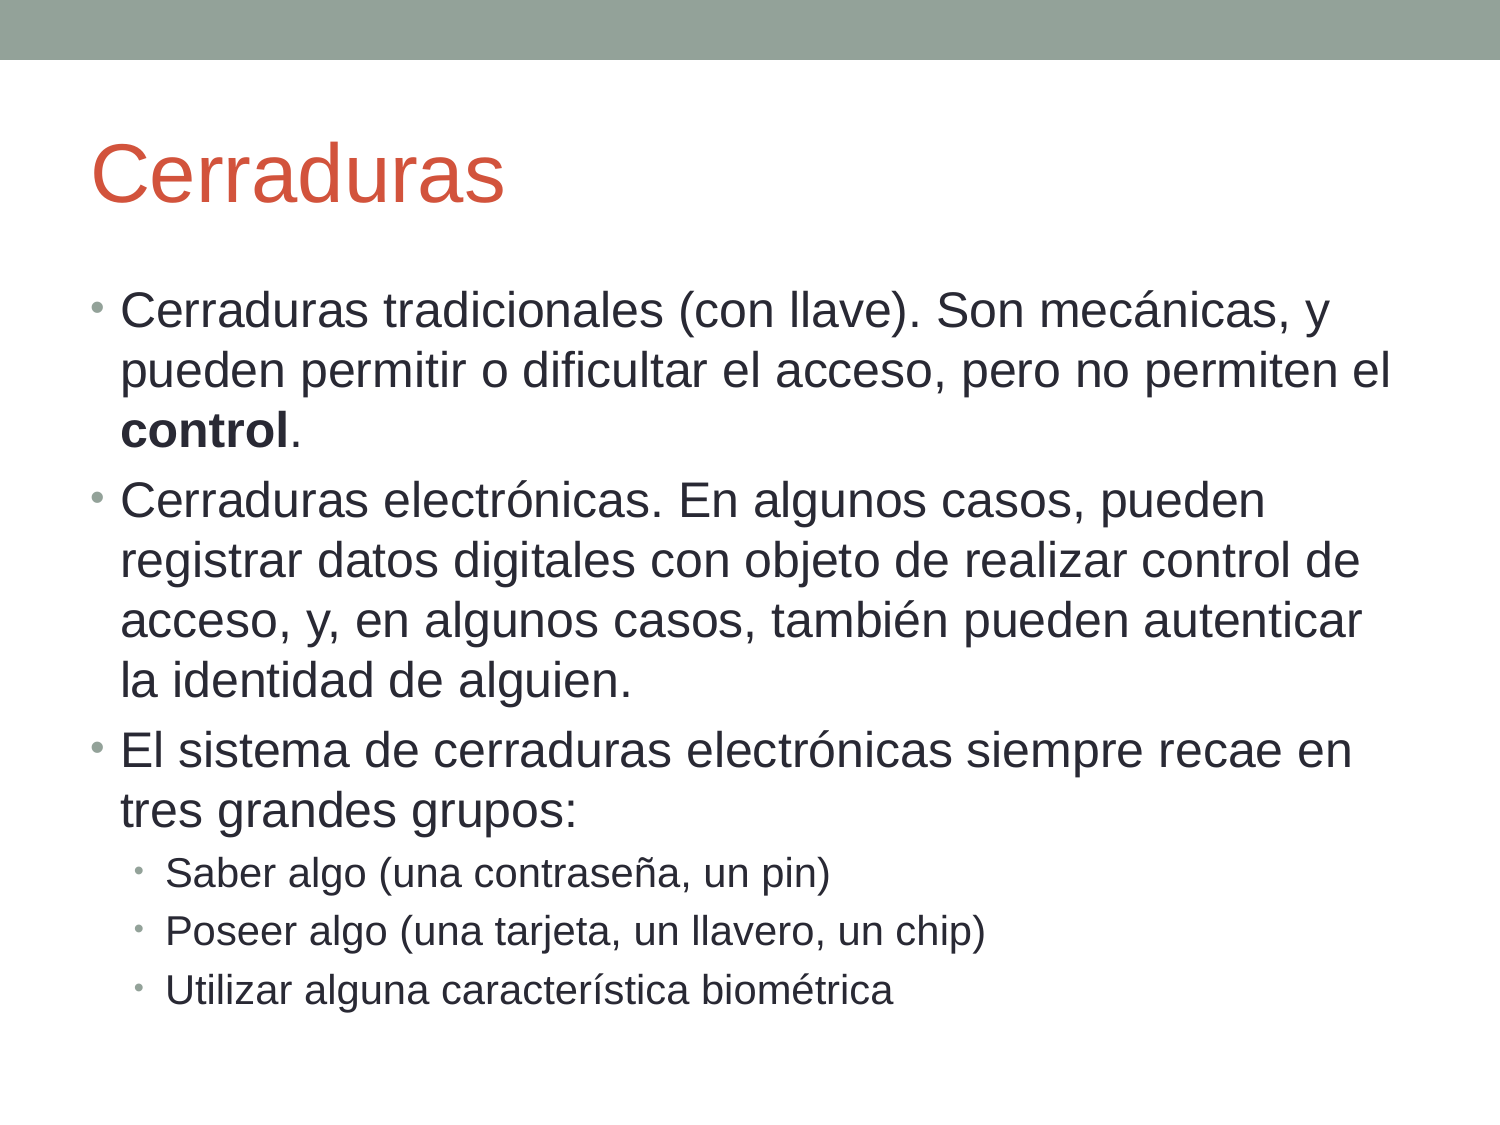

# Cerraduras
Cerraduras tradicionales (con llave). Son mecánicas, y pueden permitir o dificultar el acceso, pero no permiten el control.
Cerraduras electrónicas. En algunos casos, pueden registrar datos digitales con objeto de realizar control de acceso, y, en algunos casos, también pueden autenticar la identidad de alguien.
El sistema de cerraduras electrónicas siempre recae en tres grandes grupos:
Saber algo (una contraseña, un pin)
Poseer algo (una tarjeta, un llavero, un chip)
Utilizar alguna característica biométrica